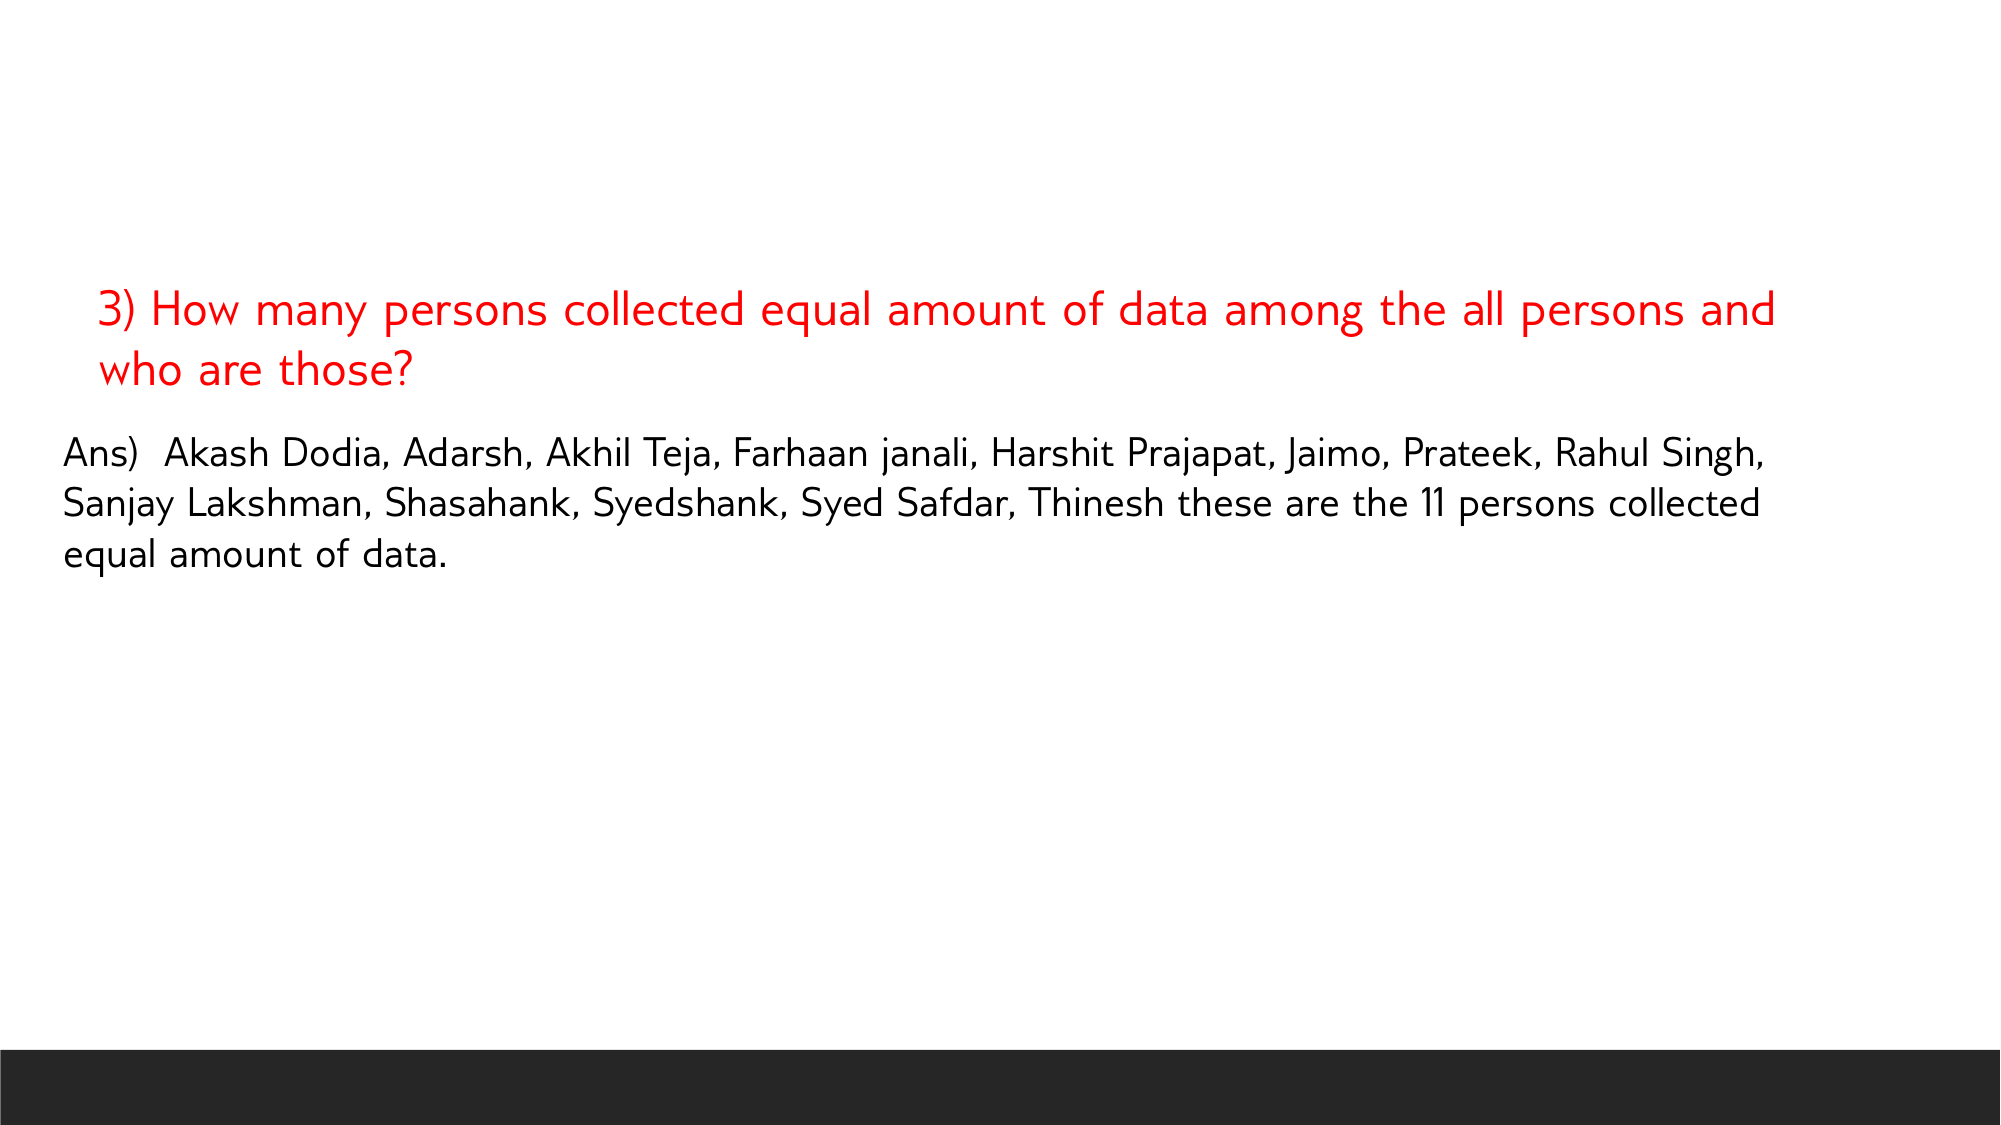

3) How many persons collected equal amount of data among the all persons and who are those?
Ans)  Akash Dodia, Adarsh, Akhil Teja, Farhaan janali, Harshit Prajapat, Jaimo, Prateek, Rahul Singh, Sanjay Lakshman, Shasahank, Syedshank, Syed Safdar, Thinesh these are the 11 persons collected equal amount of data.